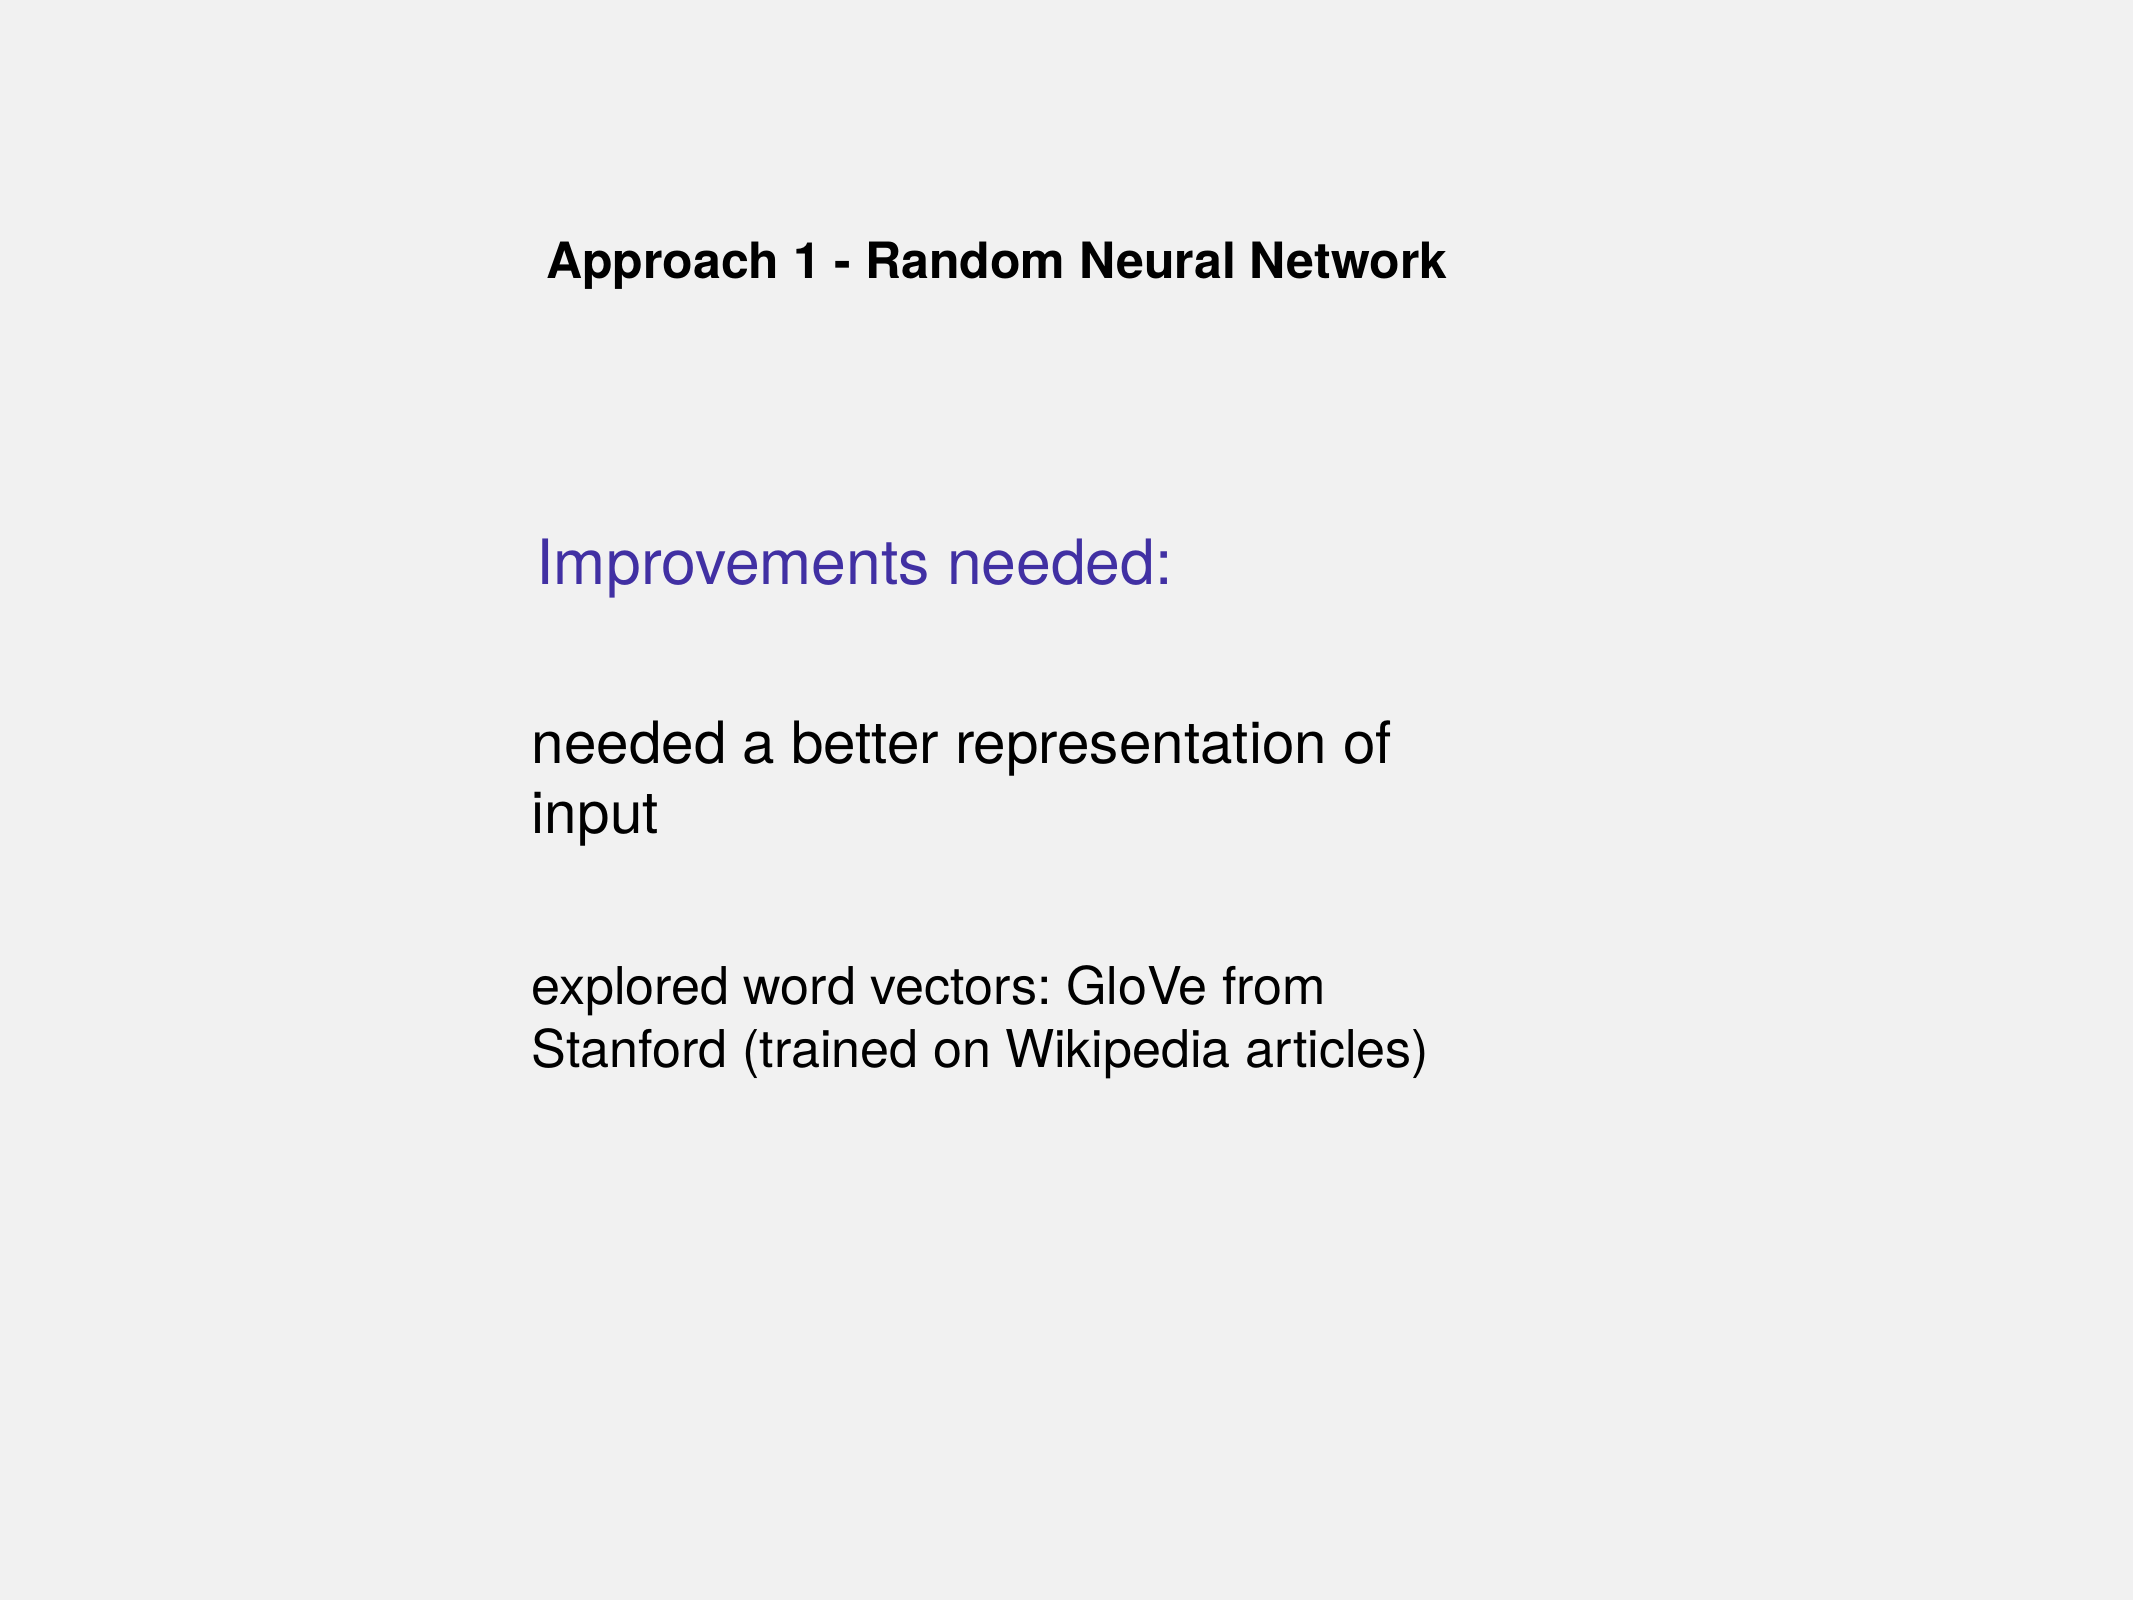

Approach 1 - Random Neural Network
Improvements needed:
needed a better representation of input
explored word vectors: GloVe from Stanford (trained on Wikipedia articles)